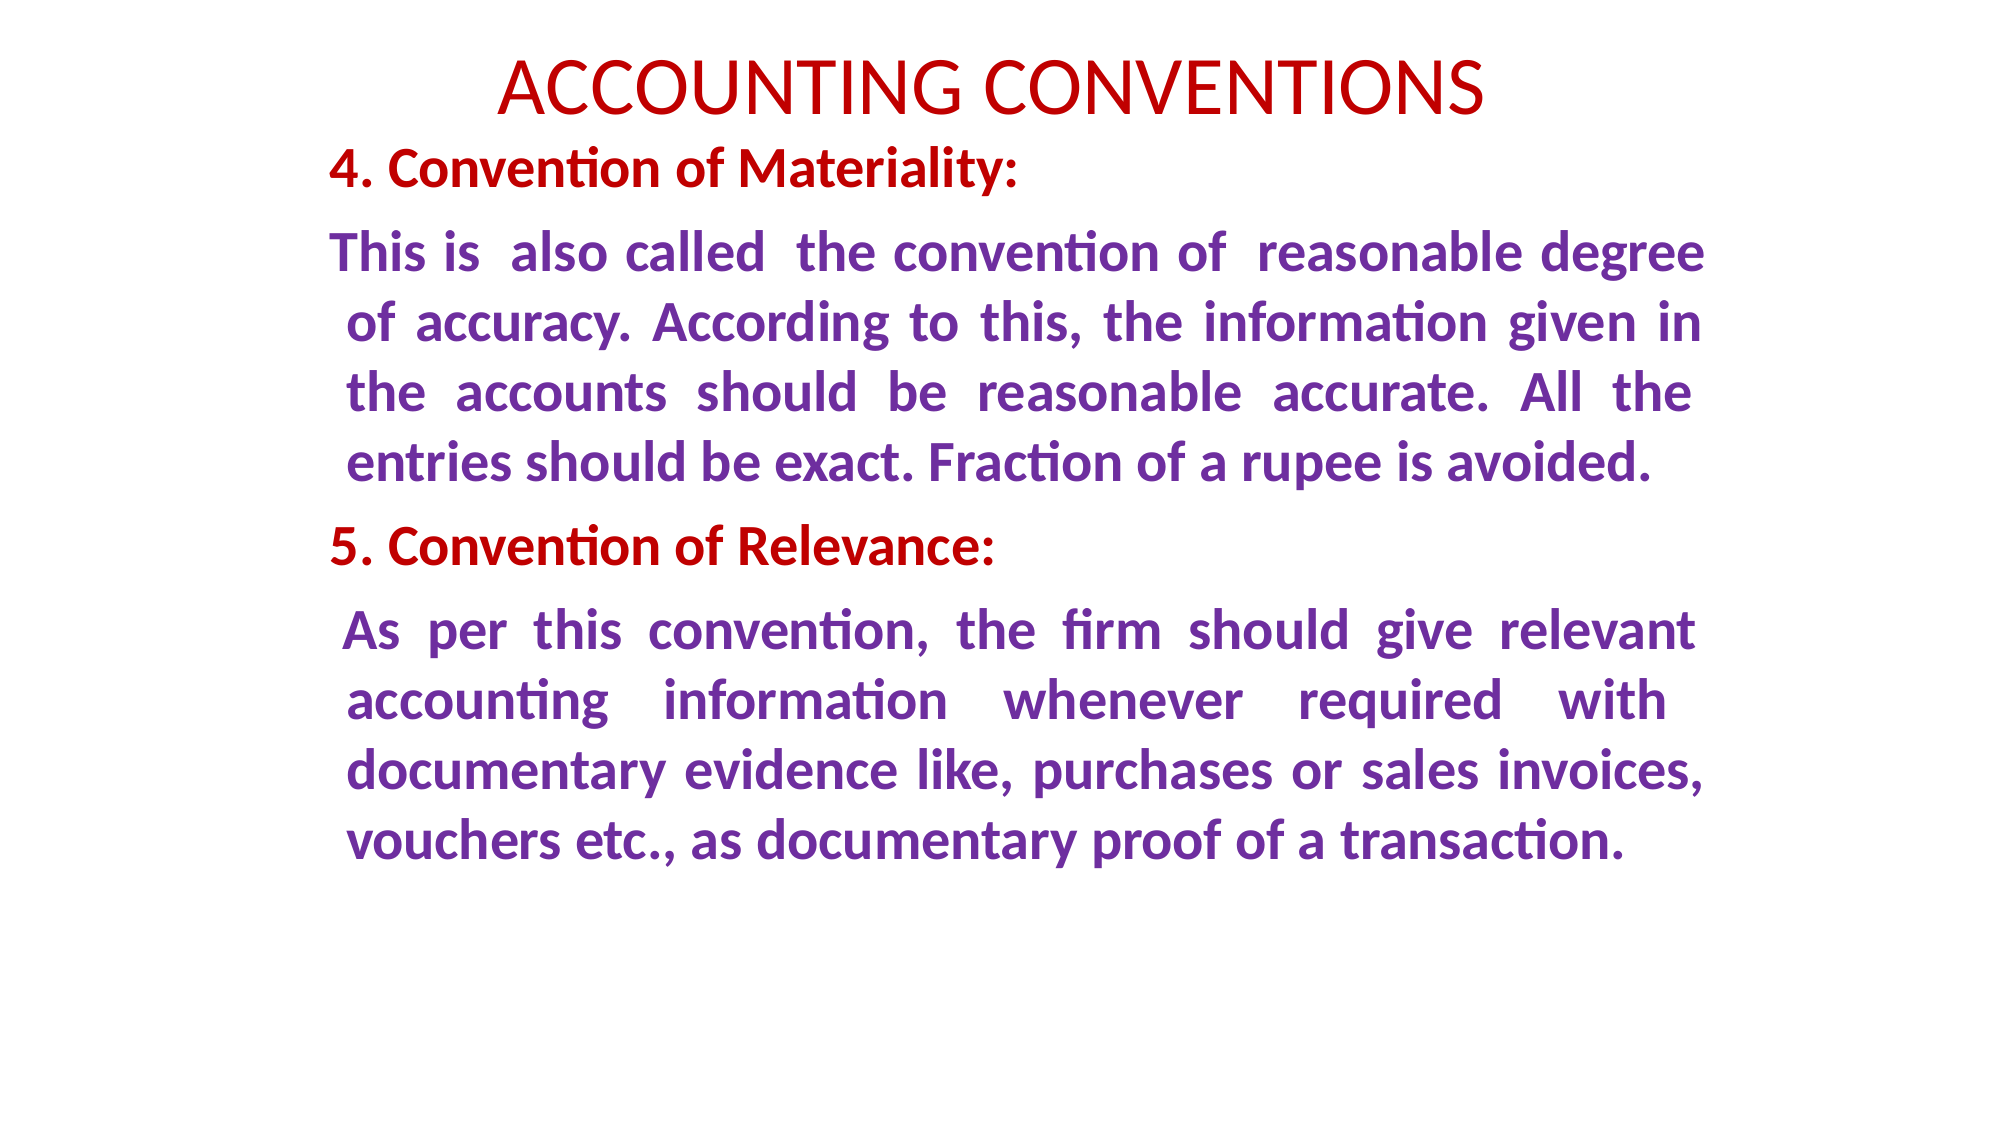

# ACCOUNTING CONVENTIONS
Convention of Materiality:
This is also called the convention of reasonable degree  of accuracy. According to this, the information given in  the accounts should be reasonable accurate. All the  entries should be exact. Fraction of a rupee is avoided.
Convention of Relevance:
As per this convention, the firm should give relevant  accounting information whenever required with  documentary evidence like, purchases or sales invoices,  vouchers etc., as documentary proof of a transaction.